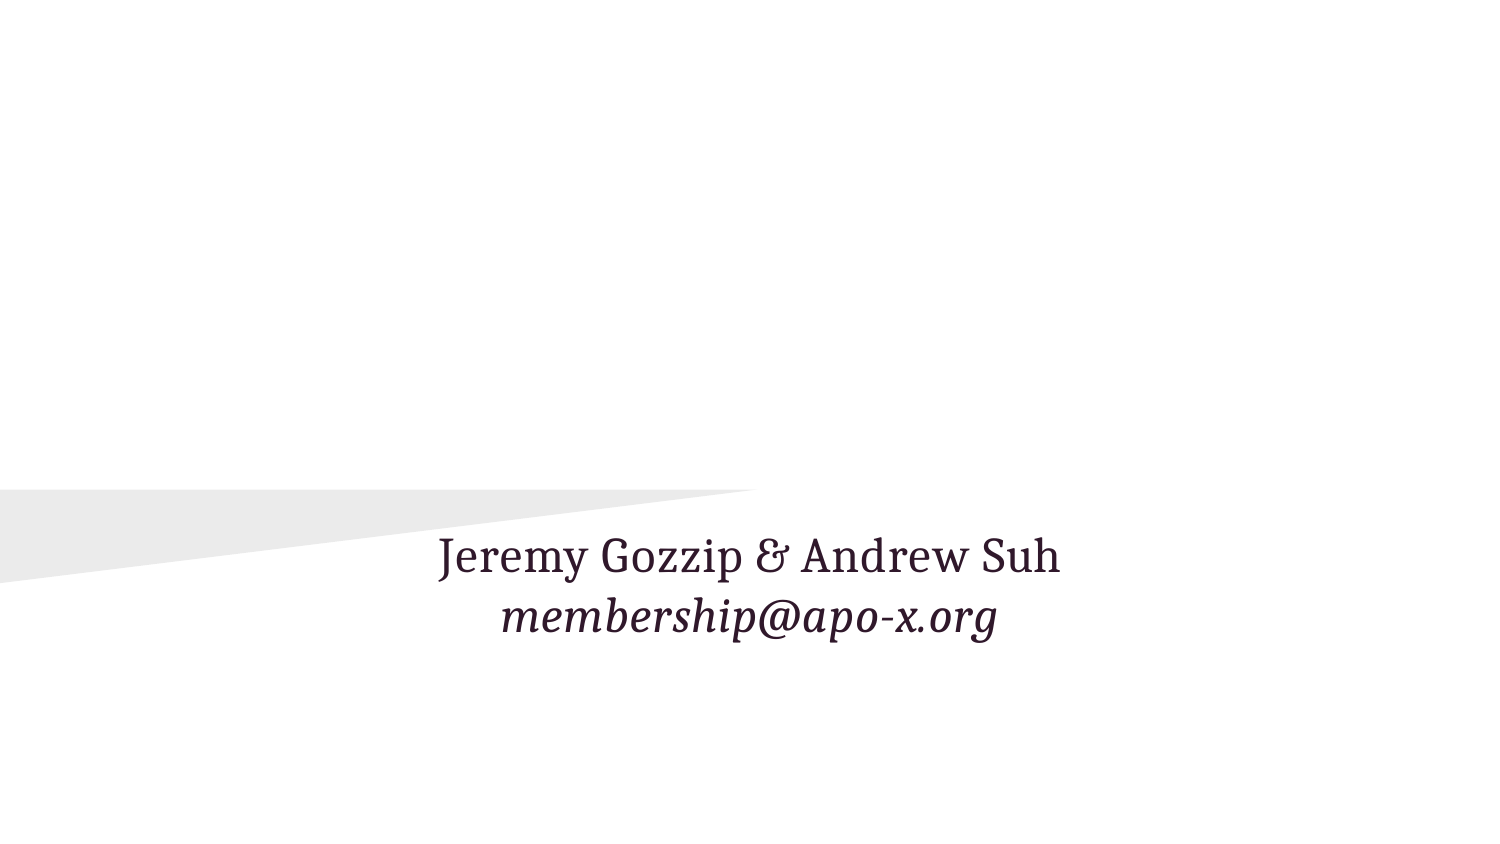

# MEMBERSHIP.
Jeremy Gozzip & Andrew Suh
membership@apo-x.org